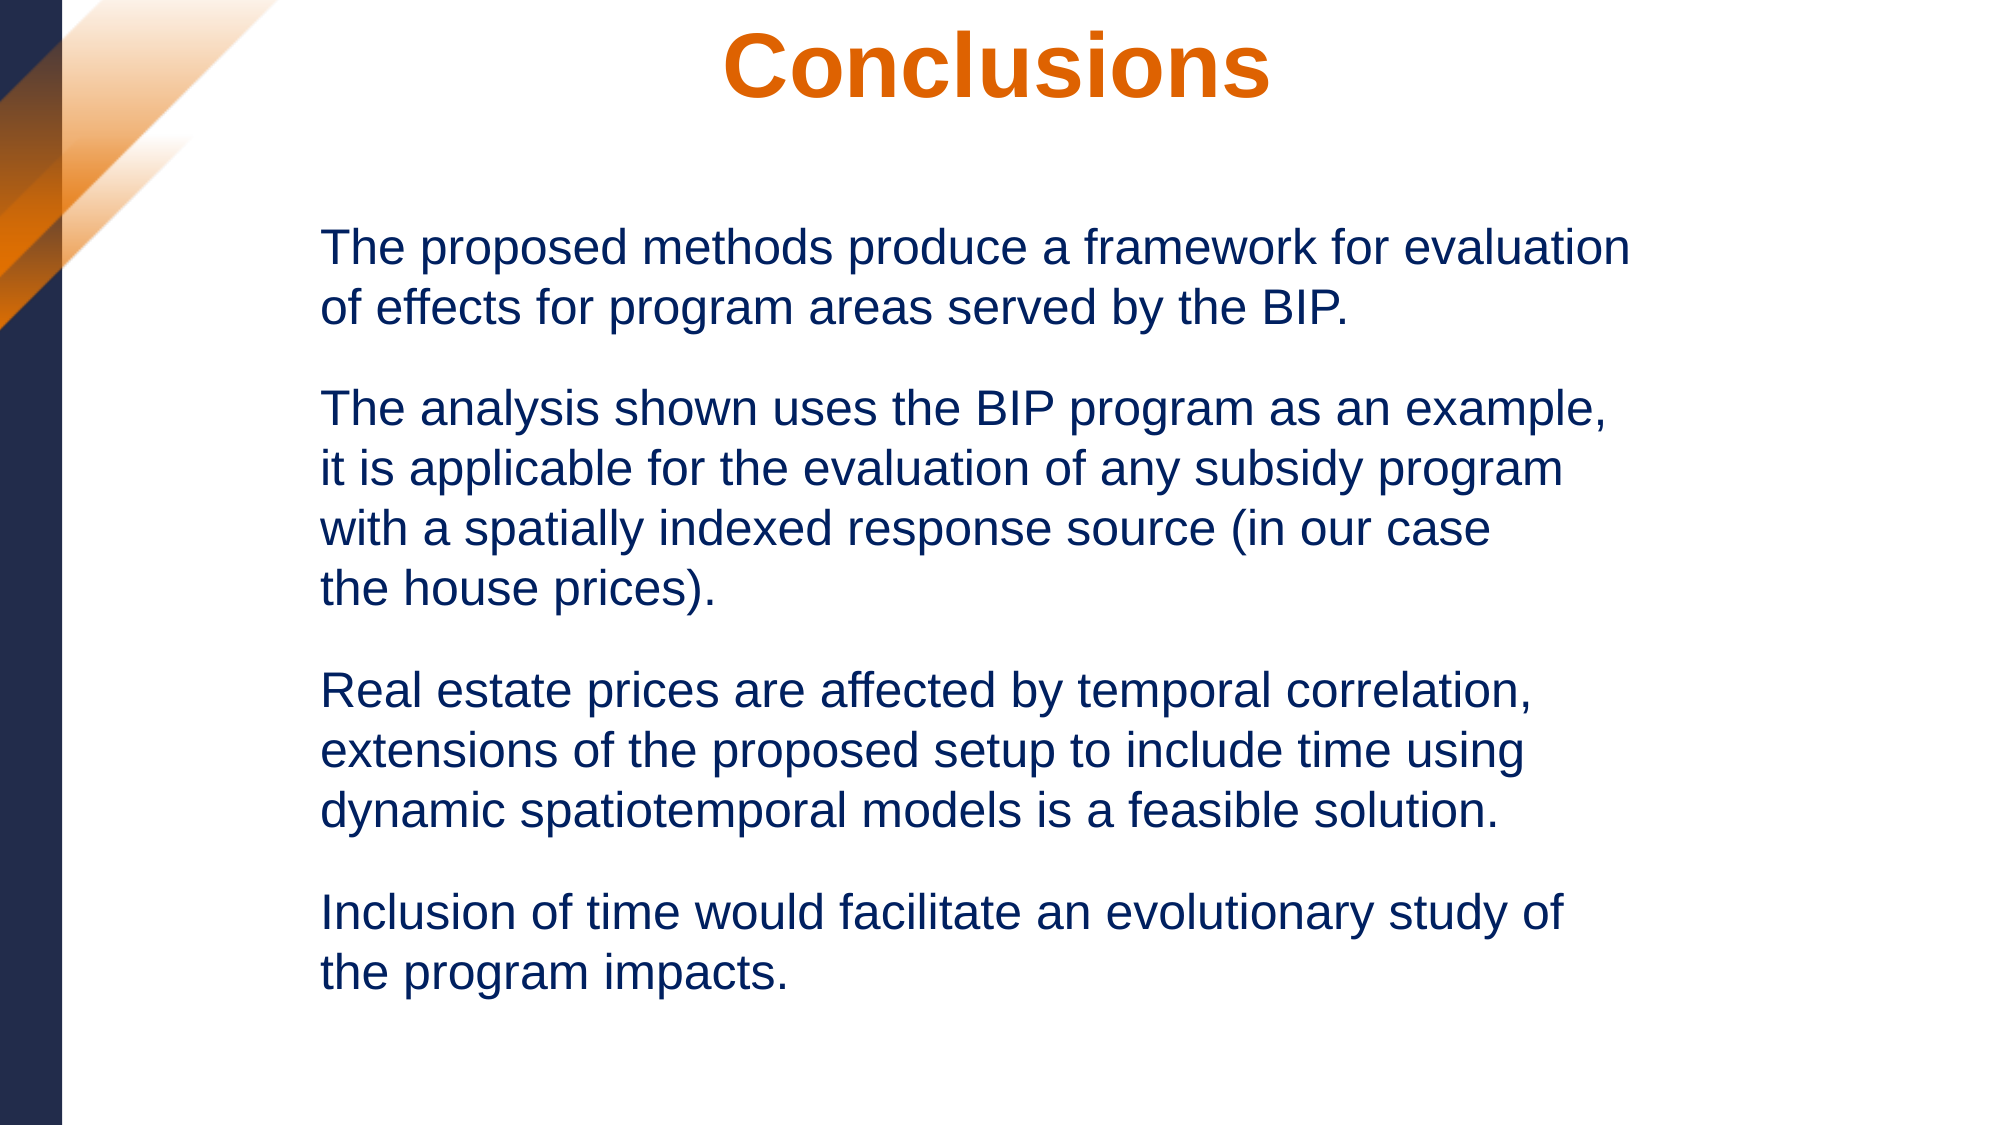

# Conclusions
The proposed methods produce a framework for evaluation
of effects for program areas served by the BIP.
The analysis shown uses the BIP program as an example,
it is applicable for the evaluation of any subsidy program
with a spatially indexed response source (in our case
the house prices).
Real estate prices are affected by temporal correlation, extensions of the proposed setup to include time using
dynamic spatiotemporal models is a feasible solution.
Inclusion of time would facilitate an evolutionary study of
the program impacts.